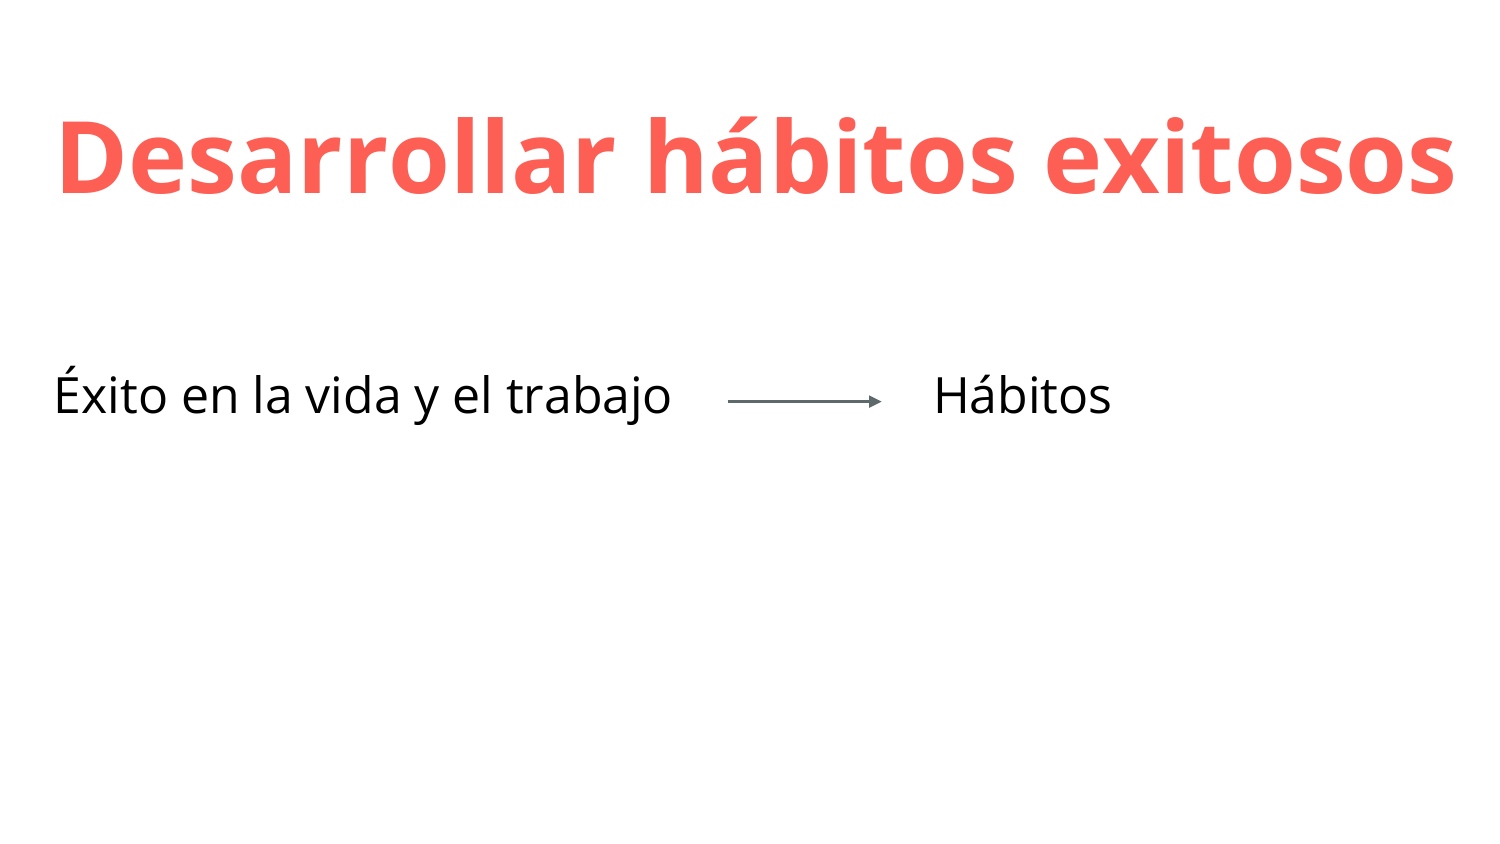

Desarrollar hábitos exitosos
Éxito en la vida y el trabajo
Hábitos